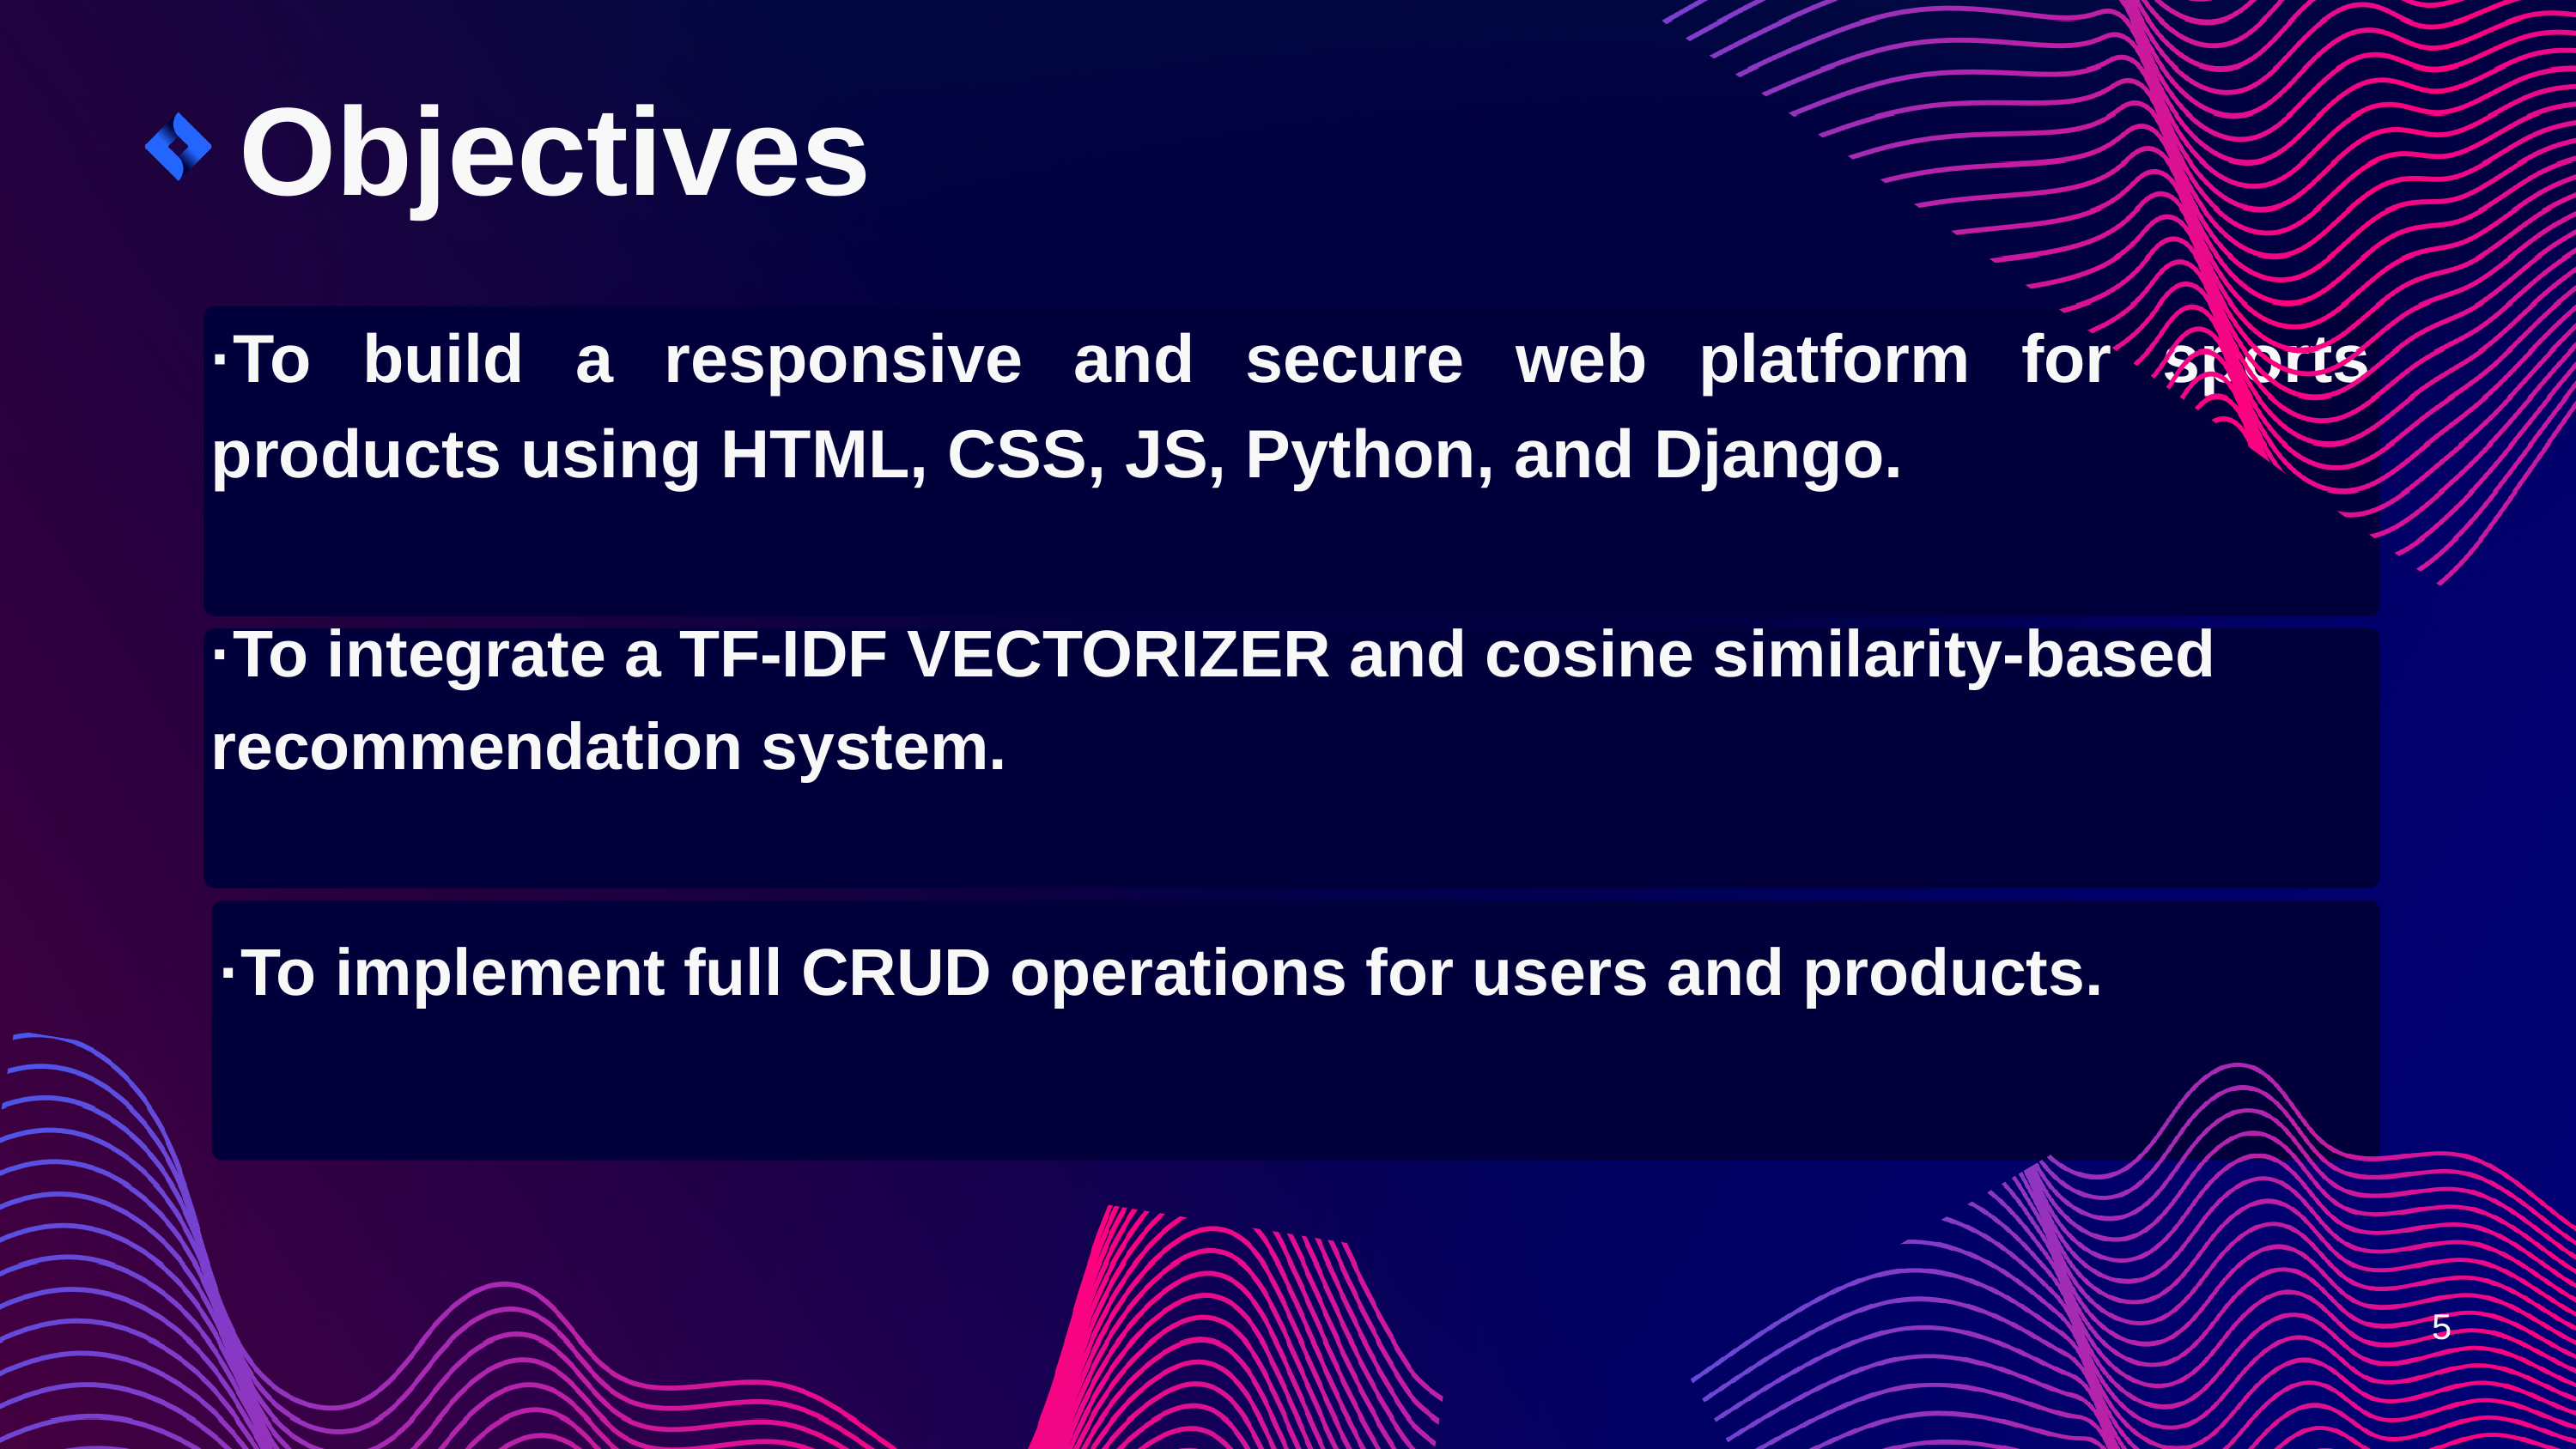

Objectives

·To build a responsive and secure web platform for sports products using HTML, CSS, JS, Python, and Django.

·To integrate a TF-IDF VECTORIZER and cosine similarity-based recommendation system.

·To implement full CRUD operations for users and products.

5